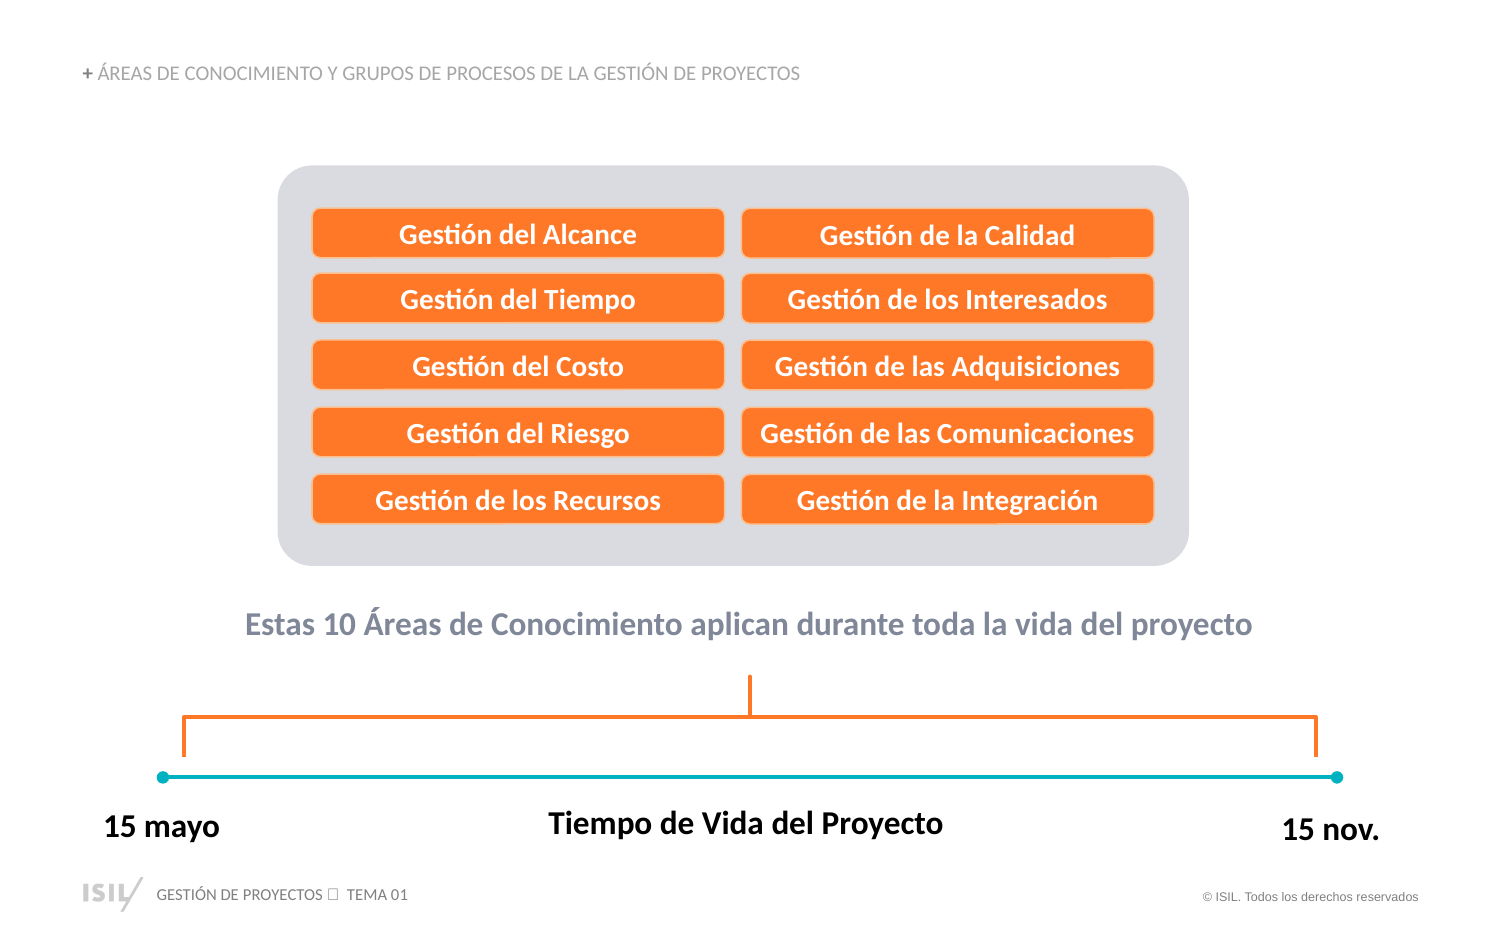

+ ÁREAS DE CONOCIMIENTO Y GRUPOS DE PROCESOS DE LA GESTIÓN DE PROYECTOS

Gestión del Alcance
Gestión de la Calidad
Gestión del Tiempo
Gestión de los Interesados
Gestión del Costo
Gestión de las Adquisiciones
Gestión del Riesgo
Gestión de las Comunicaciones
Gestión de los Recursos
Gestión de la Integración
Estas 10 Áreas de Conocimiento aplican durante toda la vida del proyecto
Tiempo de Vida del Proyecto
15 mayo
15 nov.